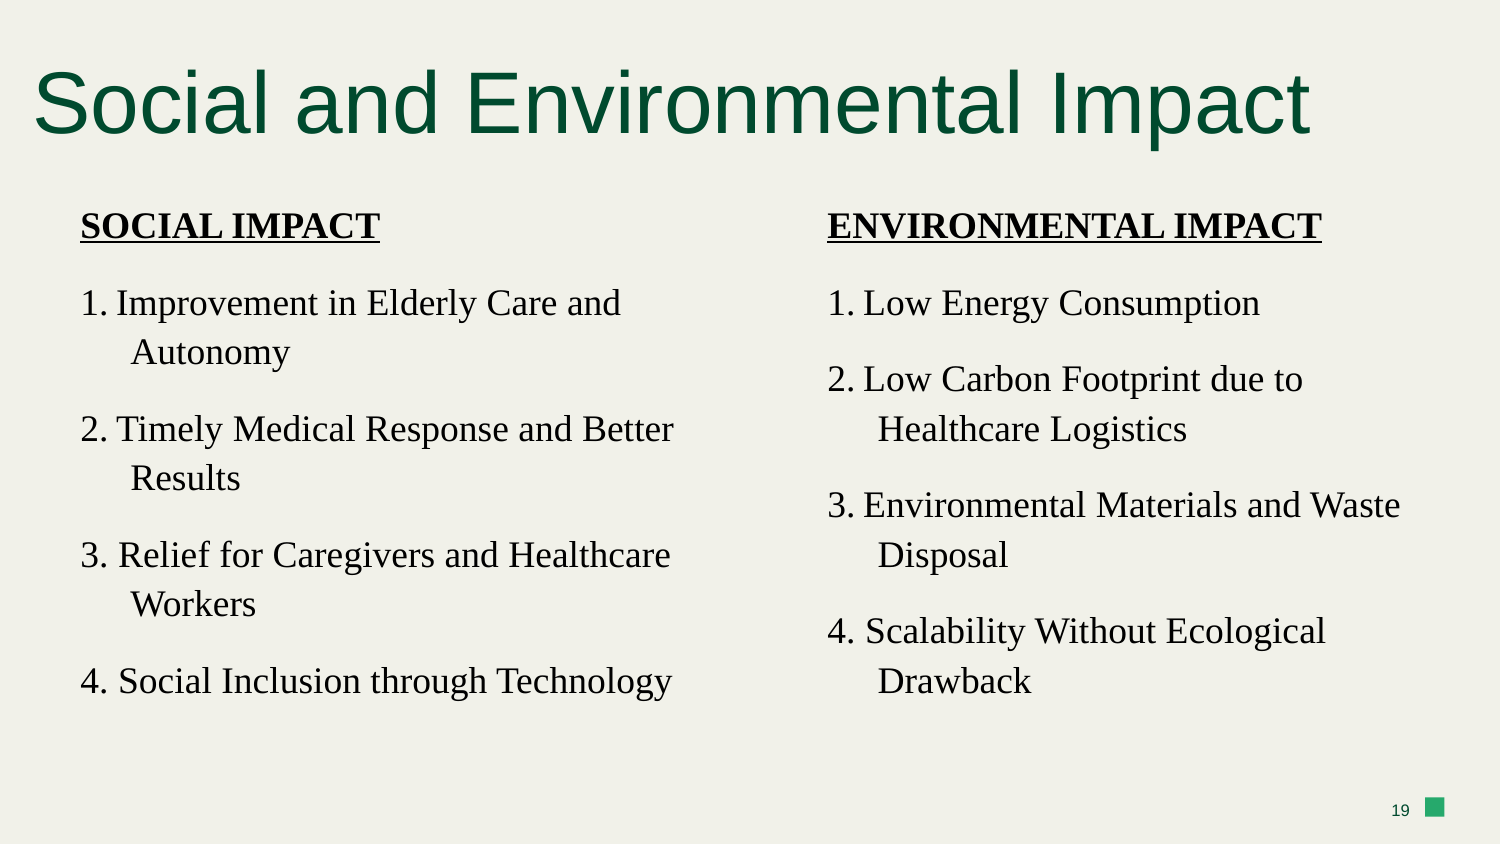

# Social and Environmental Impact
SOCIAL IMPACT
1. Improvement in Elderly Care and Autonomy
2. Timely Medical Response and Better Results
3. Relief for Caregivers and Healthcare Workers
4. Social Inclusion through Technology

ENVIRONMENTAL IMPACT
1. Low Energy Consumption
2. Low Carbon Footprint due to Healthcare Logistics
3. Environmental Materials and Waste Disposal
4. Scalability Without Ecological Drawback

19